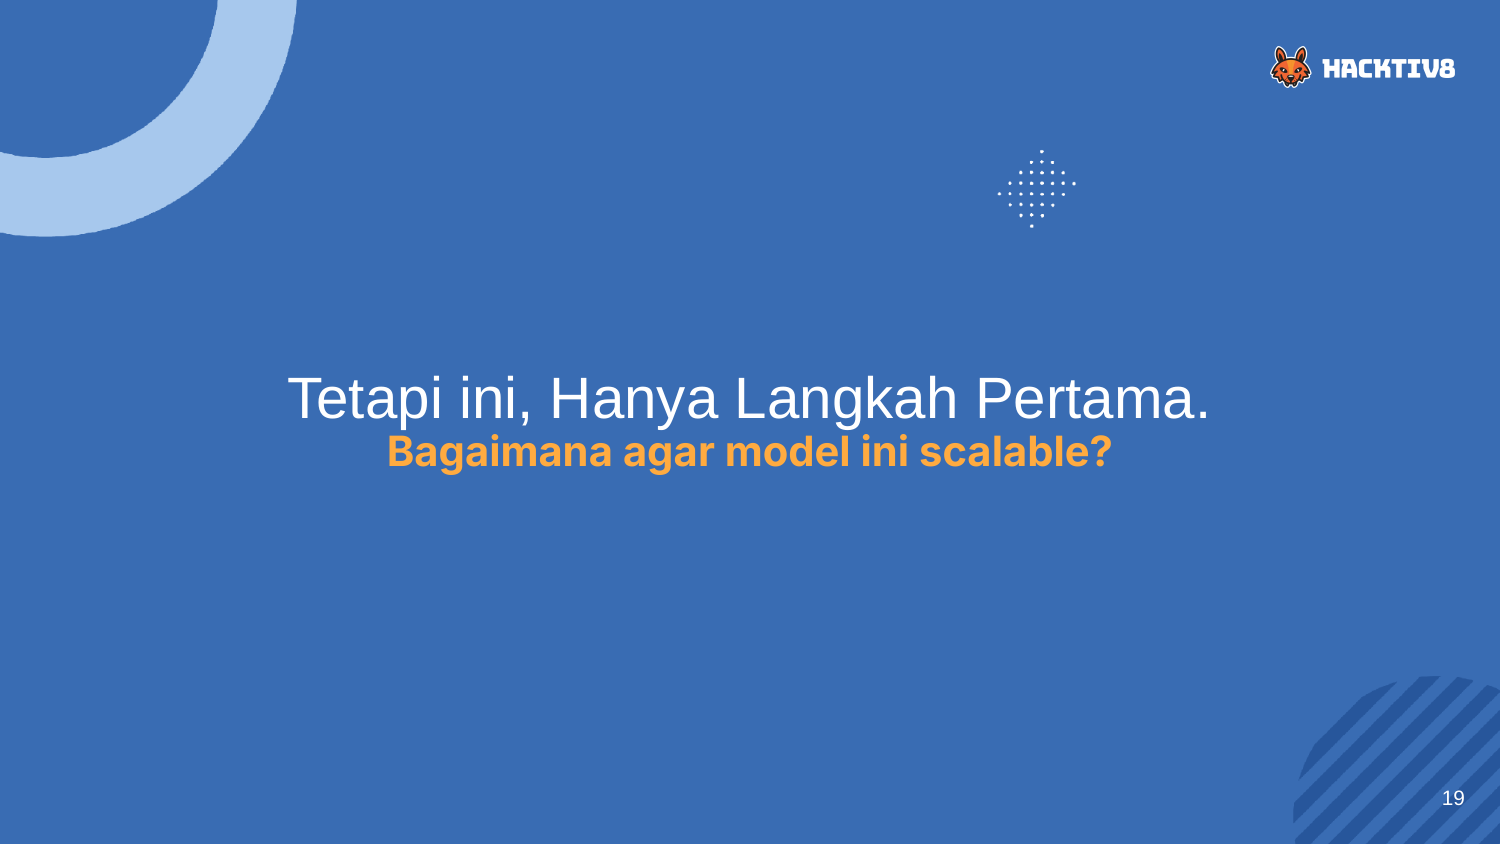

Tetapi ini, Hanya Langkah Pertama.
Bagaimana agar model ini scalable?
19